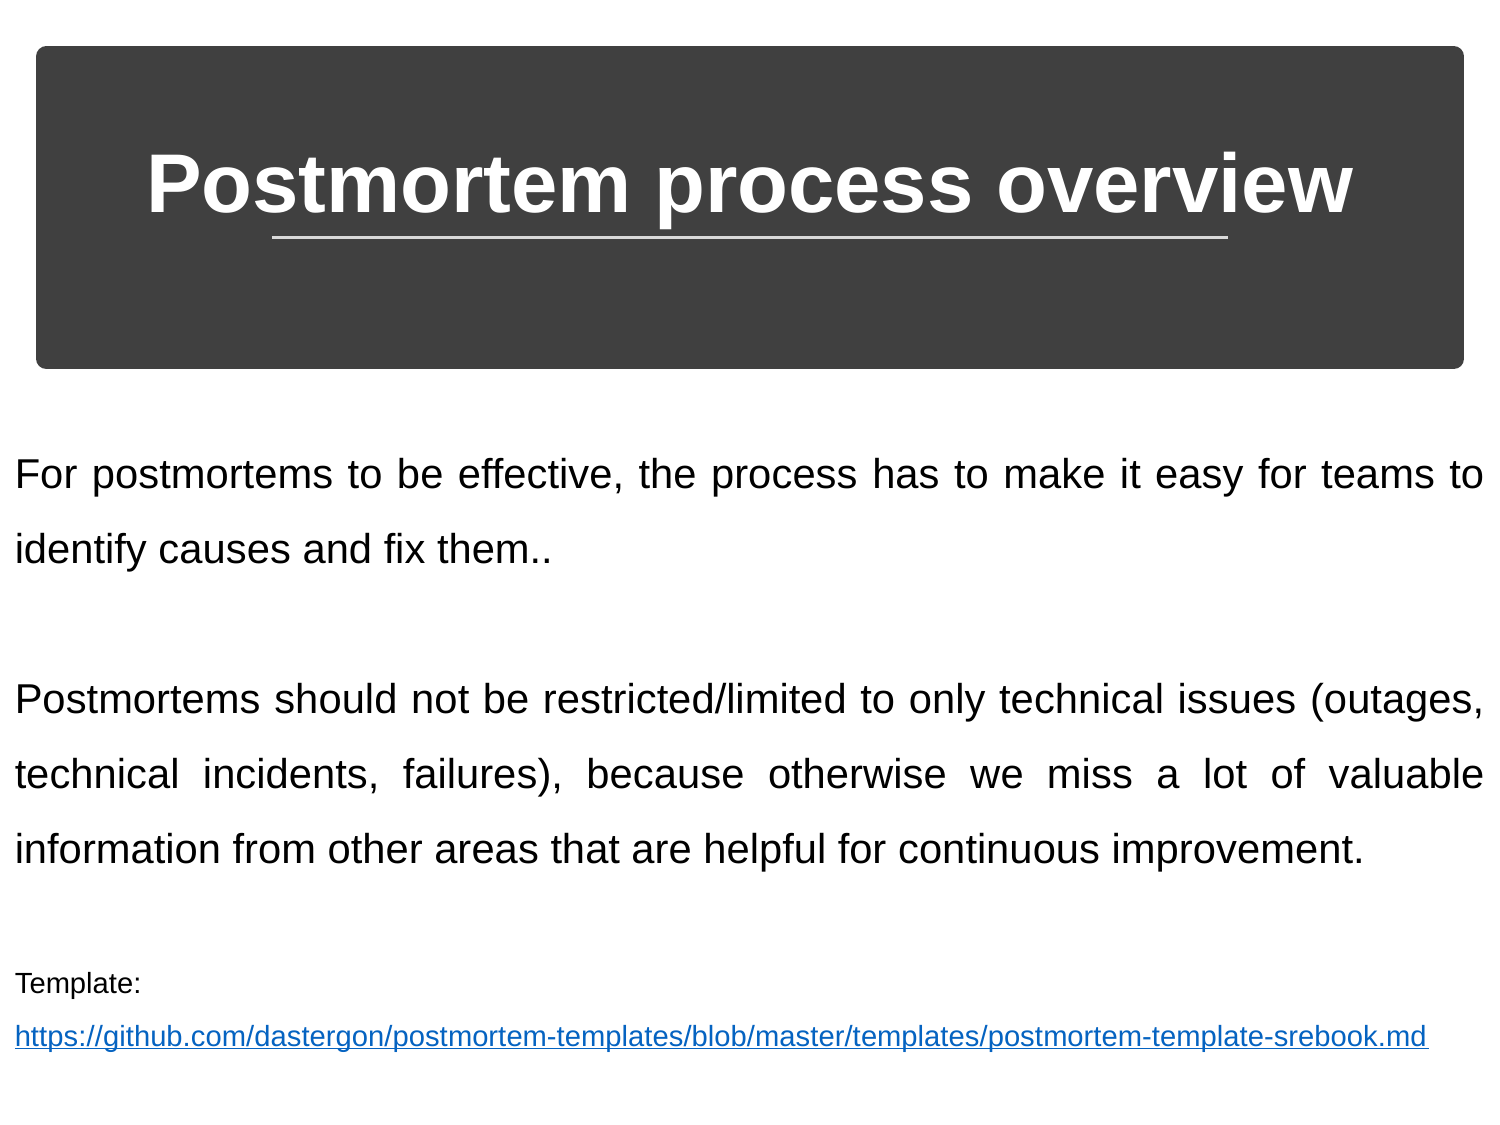

# Postmortem process overview
For postmortems to be effective, the process has to make it easy for teams to identify causes and fix them..

Postmortems should not be restricted/limited to only technical issues (outages, technical incidents, failures), because otherwise we miss a lot of valuable information from other areas that are helpful for continuous improvement.

Template:
https://github.com/dastergon/postmortem-templates/blob/master/templates/postmortem-template-srebook.md